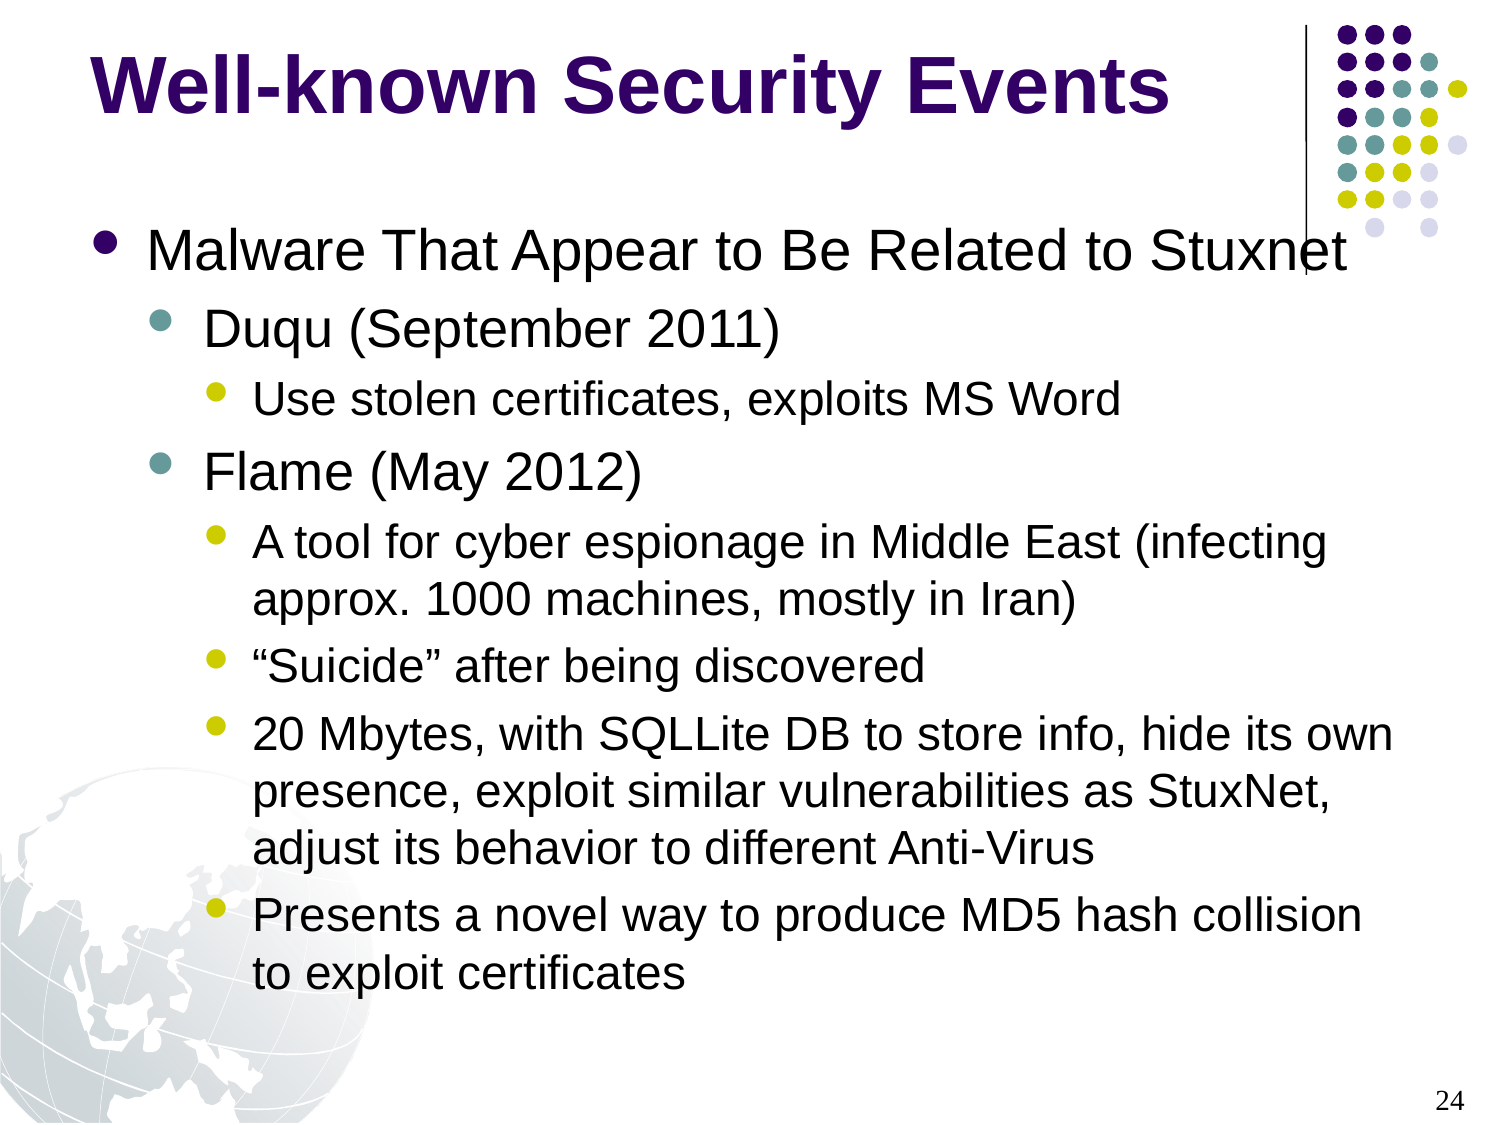

# Well-known Security Events
Malware That Appear to Be Related to Stuxnet
Duqu (September 2011)
Use stolen certificates, exploits MS Word
Flame (May 2012)
A tool for cyber espionage in Middle East (infecting approx. 1000 machines, mostly in Iran)
“Suicide” after being discovered
20 Mbytes, with SQLLite DB to store info, hide its own presence, exploit similar vulnerabilities as StuxNet, adjust its behavior to different Anti-Virus
Presents a novel way to produce MD5 hash collision to exploit certificates